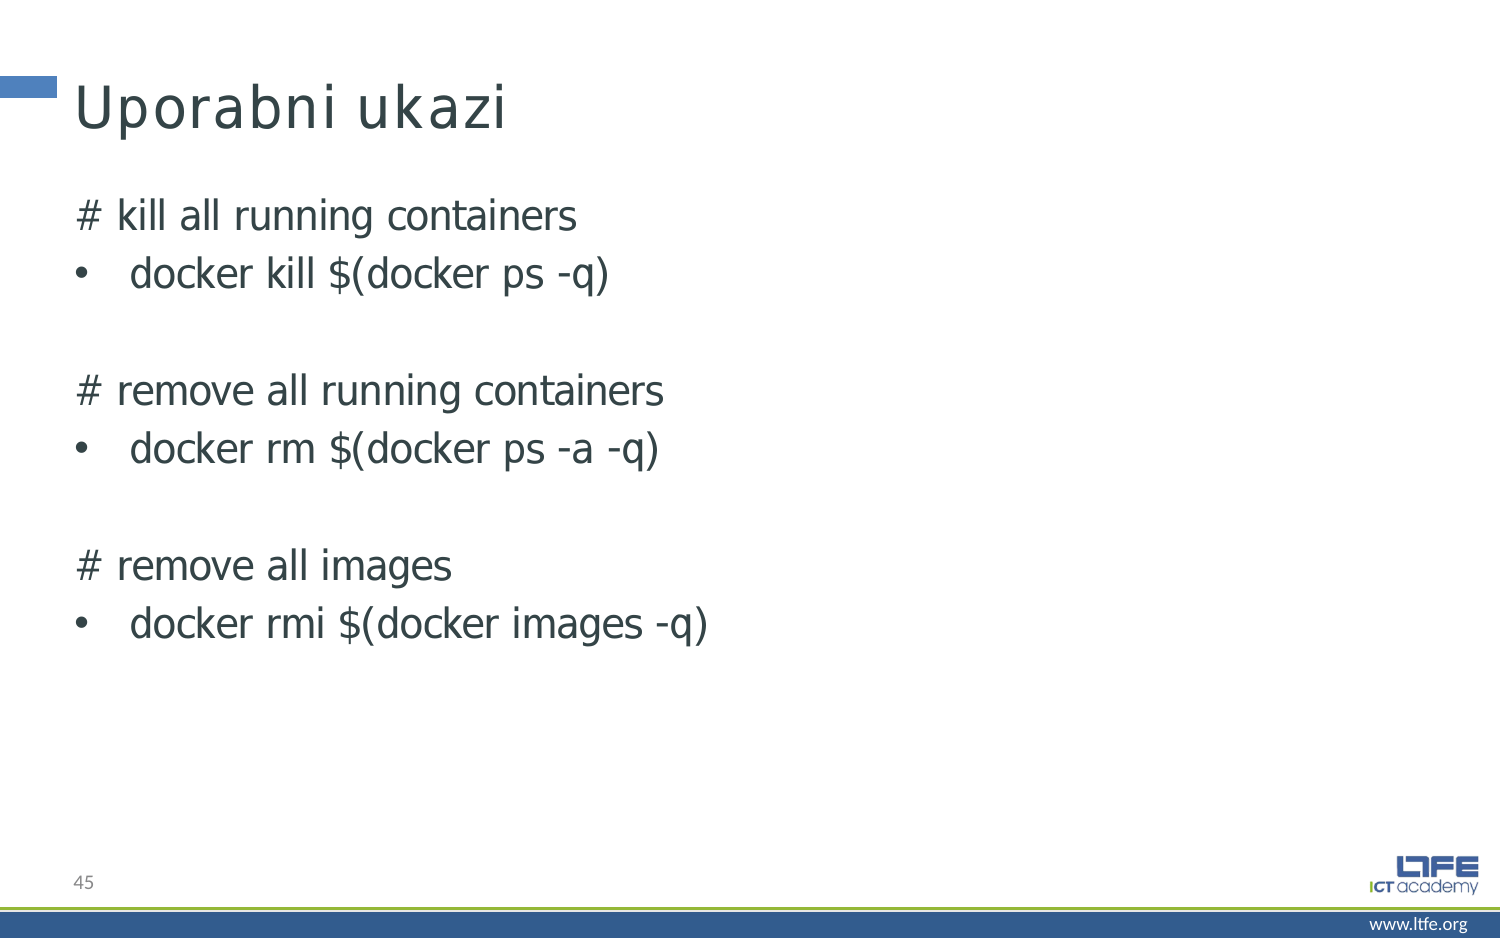

# Uporabni ukazi
# kill all running containers
docker kill $(docker ps -q)

# remove all running containers
docker rm $(docker ps -a -q)

# remove all images
docker rmi $(docker images -q)
45